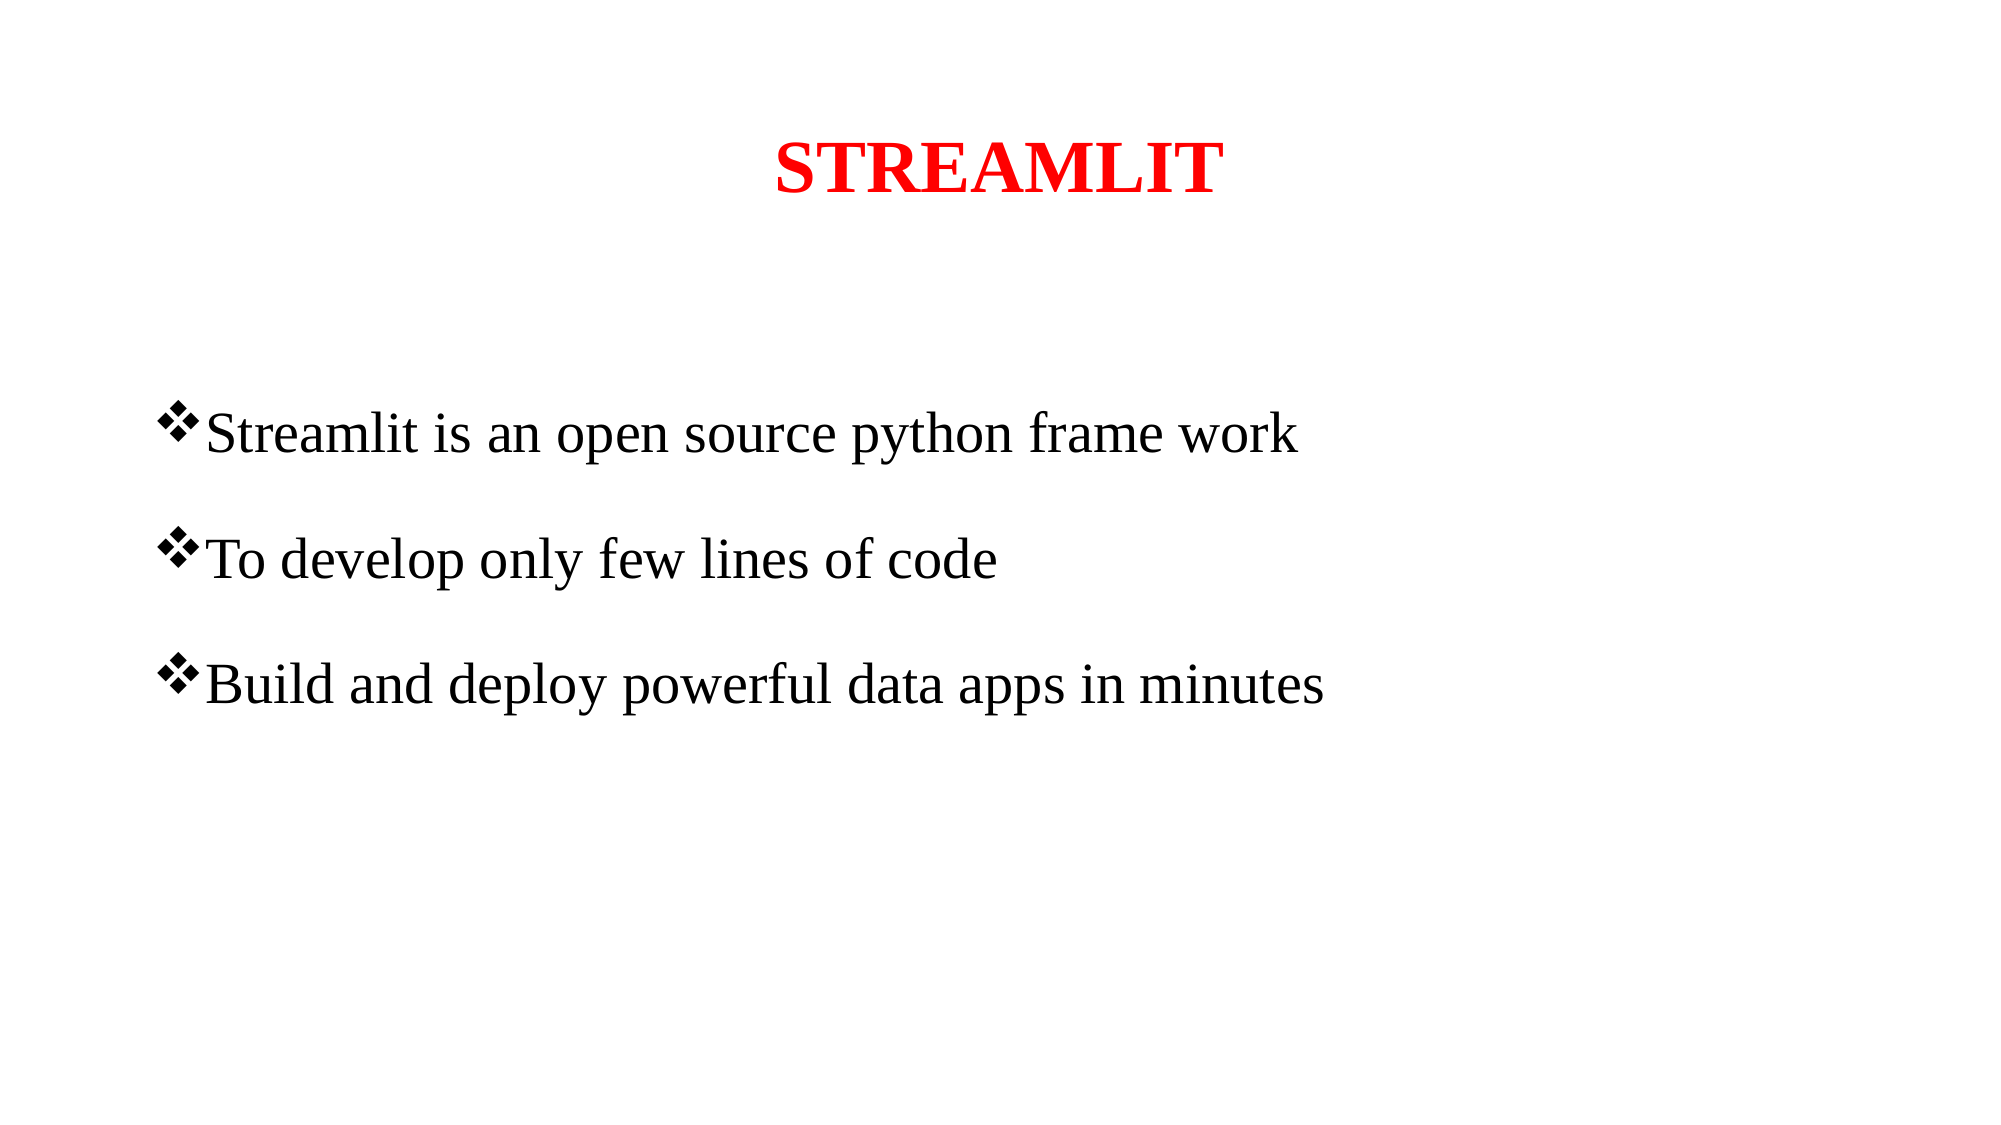

# STREAMLIT
Streamlit is an open source python frame work
To develop only few lines of code
Build and deploy powerful data apps in minutes